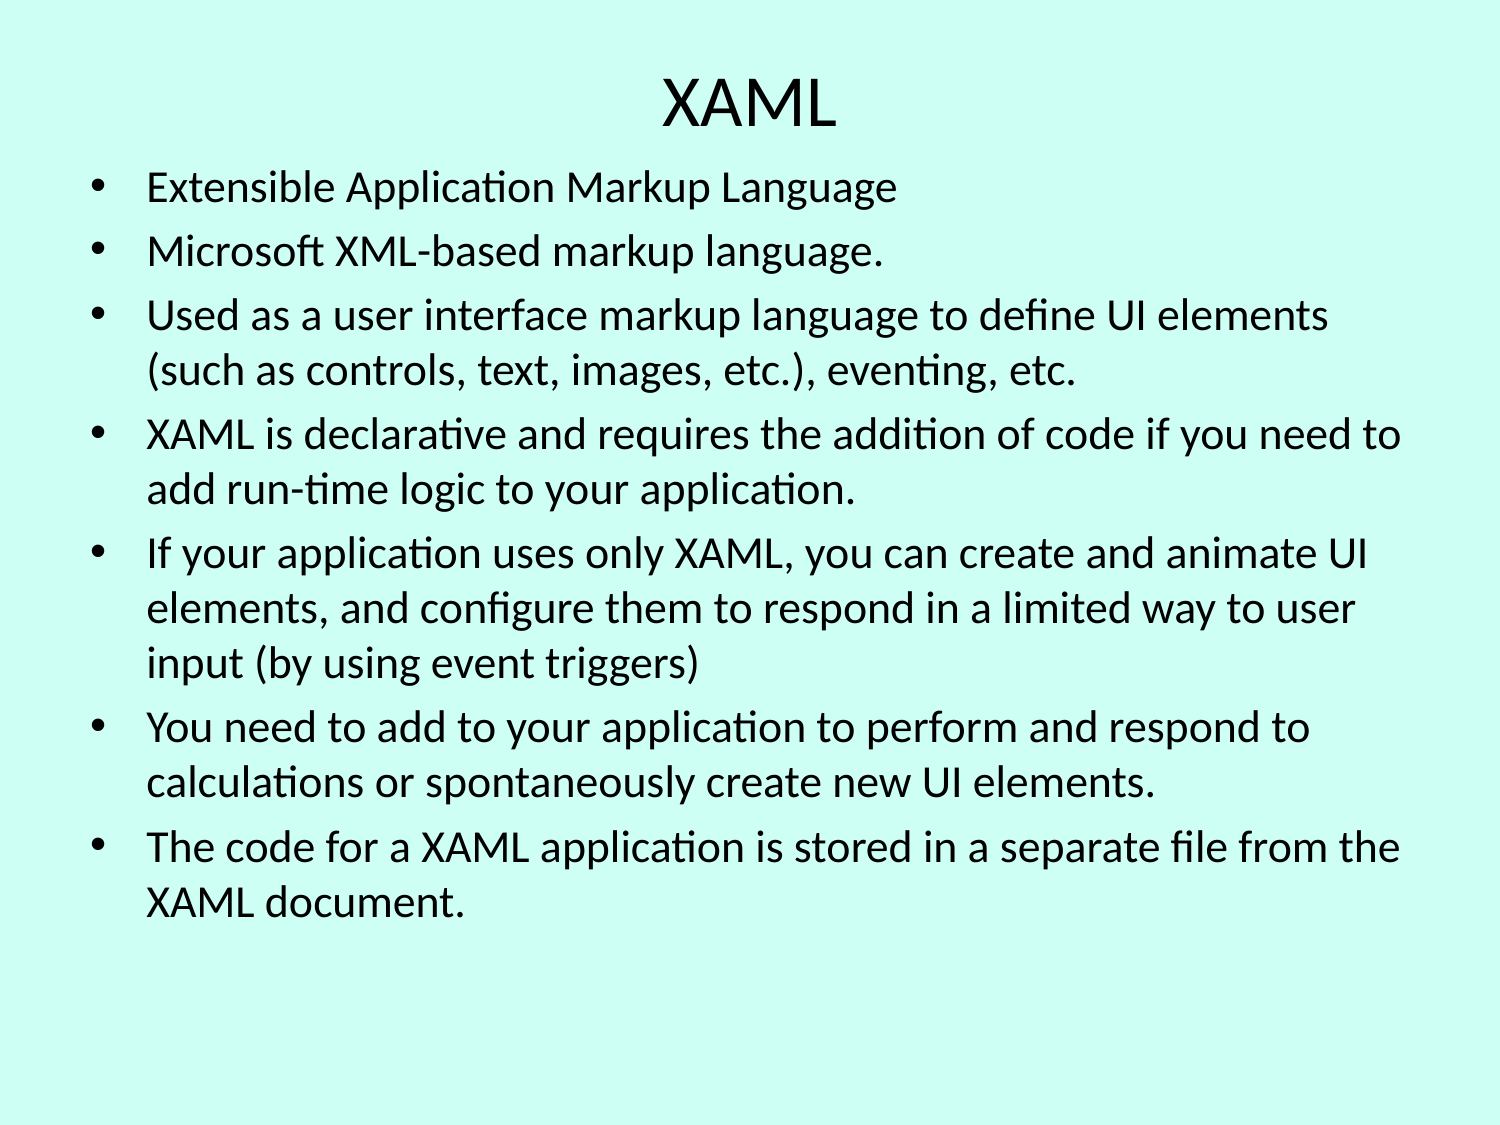

# XAML
Extensible Application Markup Language
Microsoft XML-based markup language.
Used as a user interface markup language to define UI elements (such as controls, text, images, etc.), eventing, etc.
XAML is declarative and requires the addition of code if you need to add run-time logic to your application.
If your application uses only XAML, you can create and animate UI elements, and configure them to respond in a limited way to user input (by using event triggers)
You need to add to your application to perform and respond to calculations or spontaneously create new UI elements.
The code for a XAML application is stored in a separate file from the XAML document.